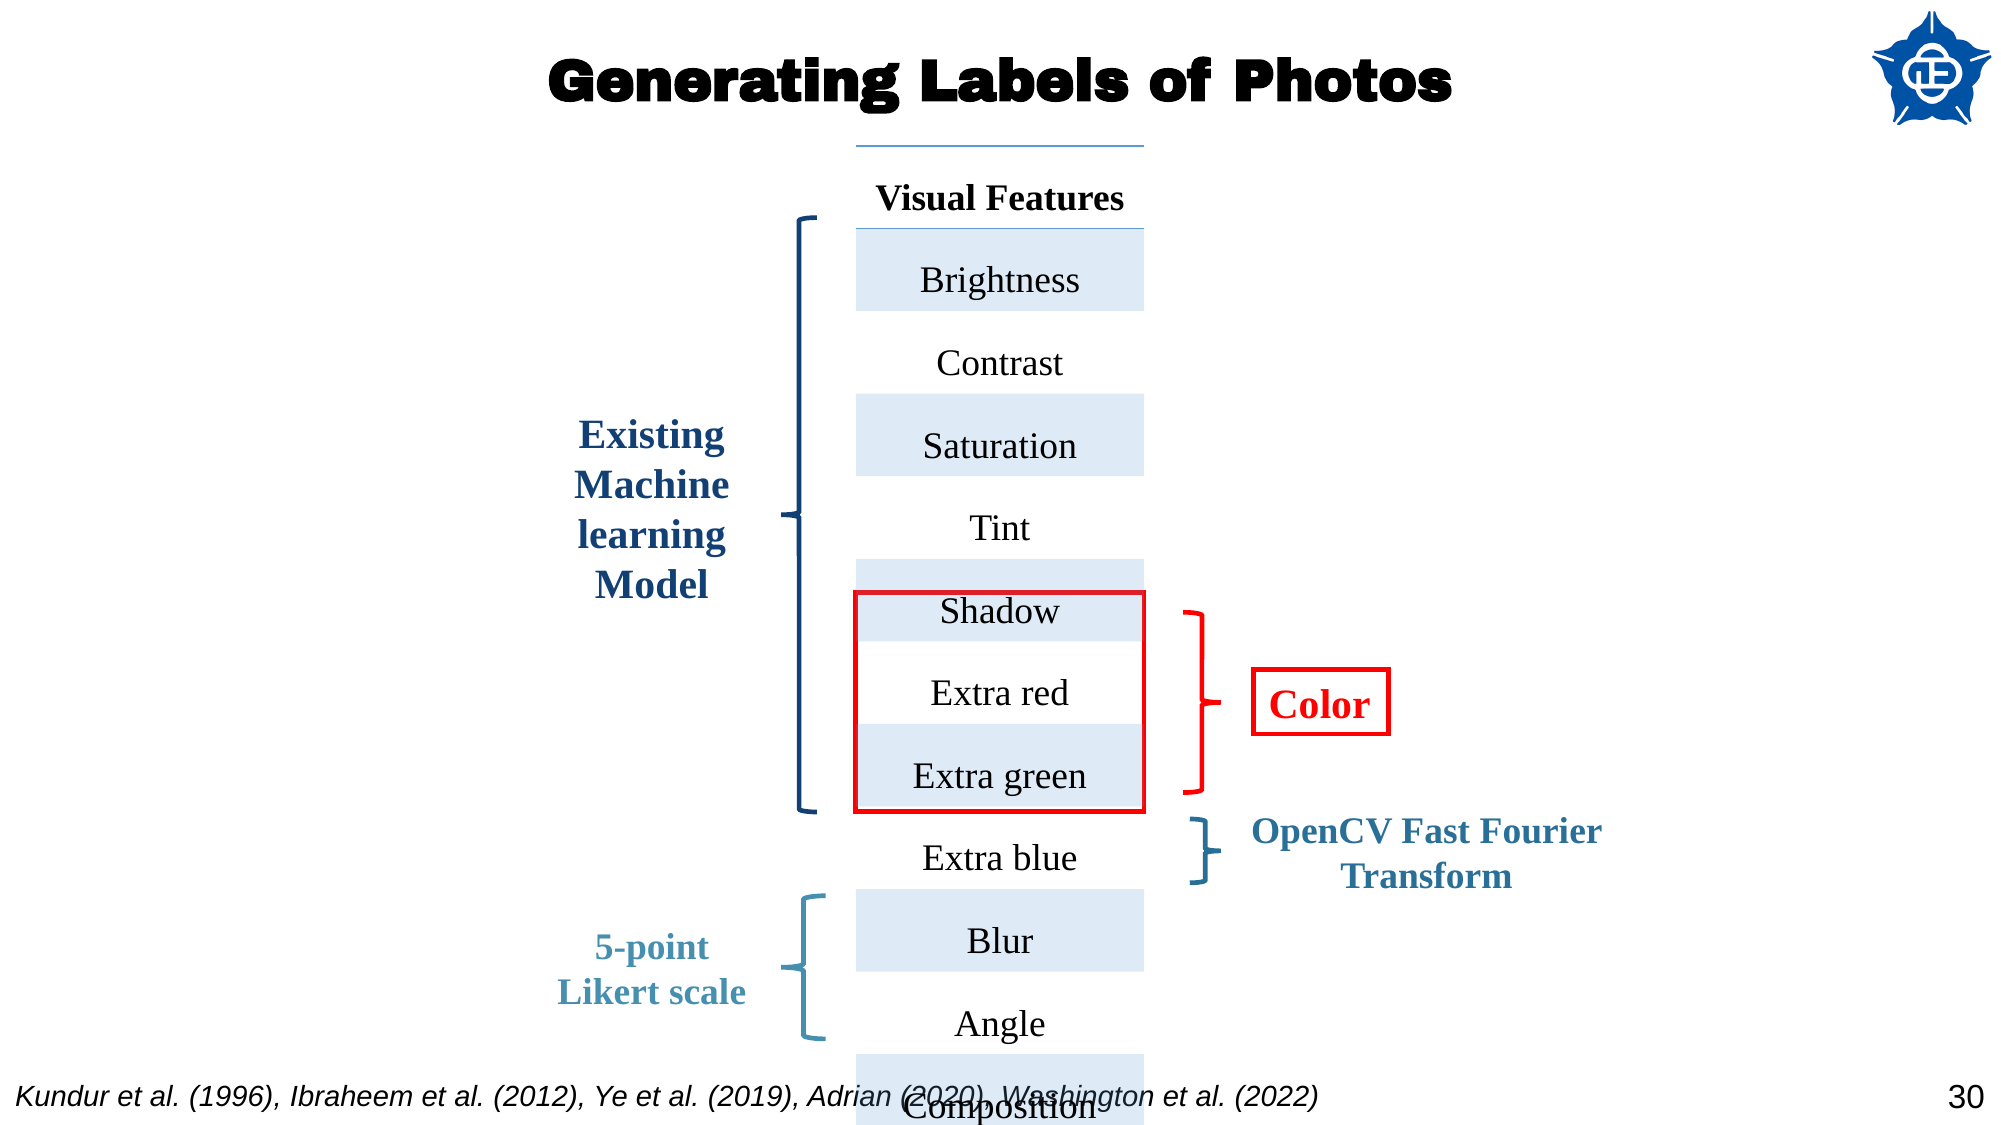

# Generating Labels of Photos
| Visual Features |
| --- |
| Brightness |
| Contrast |
| Saturation |
| Tint |
| Shadow |
| Extra red |
| Extra green |
| Extra blue |
| Blur |
| Angle |
| Composition |

Existing
Machine learning Model

Color
OpenCV Fast Fourier Transform

5-point Likert scale
Kundur et al. (1996), Ibraheem et al. (2012), Ye et al. (2019), Adrian (2020), Washington et al. (2022)
30